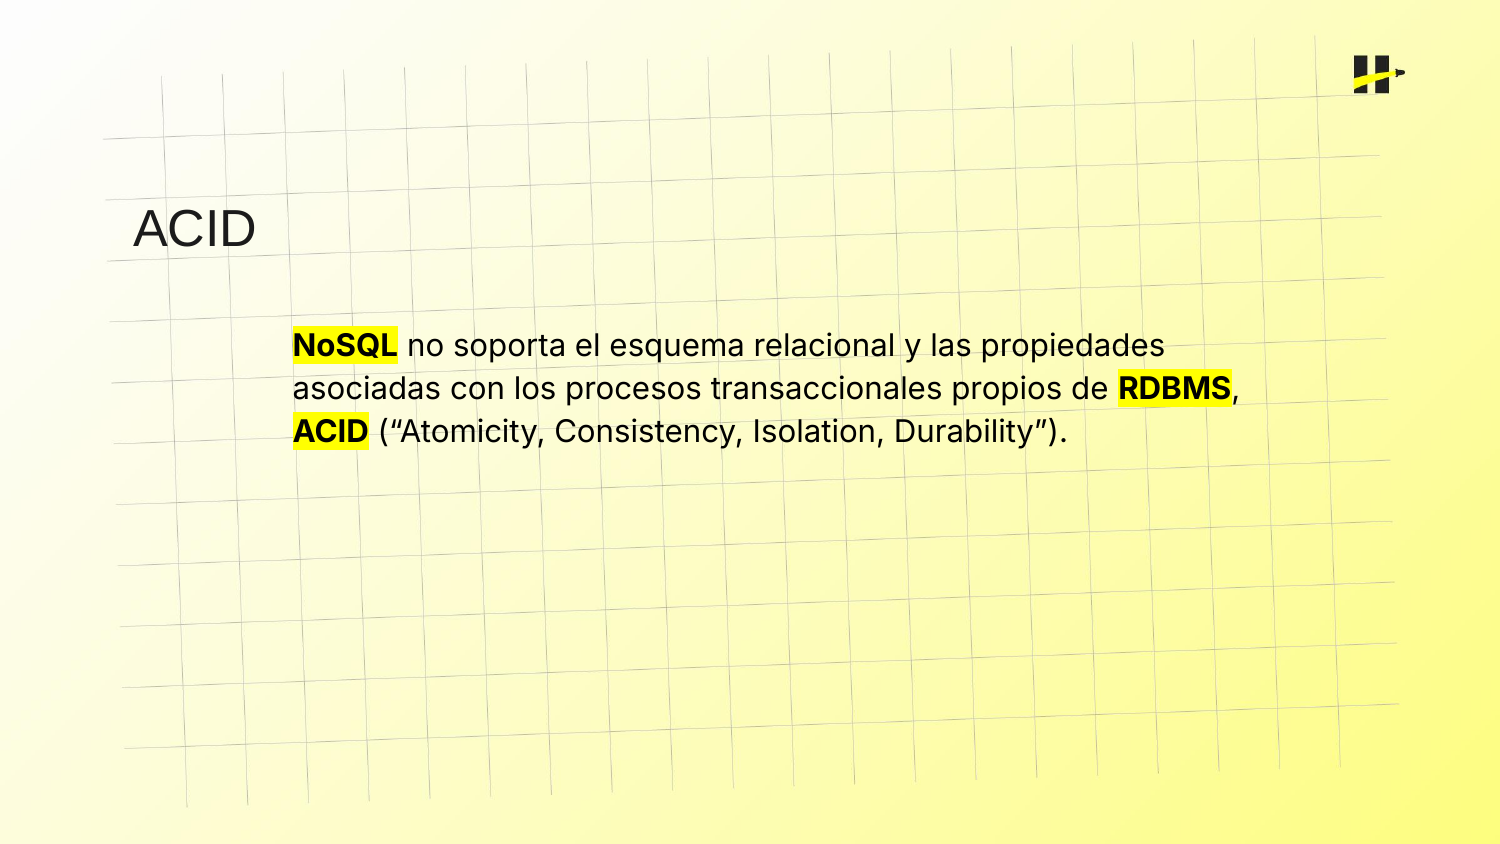

ACID
NoSQL no soporta el esquema relacional y las propiedades asociadas con los procesos transaccionales propios de RDBMS, ACID (“Atomicity, Consistency, Isolation, Durability”).